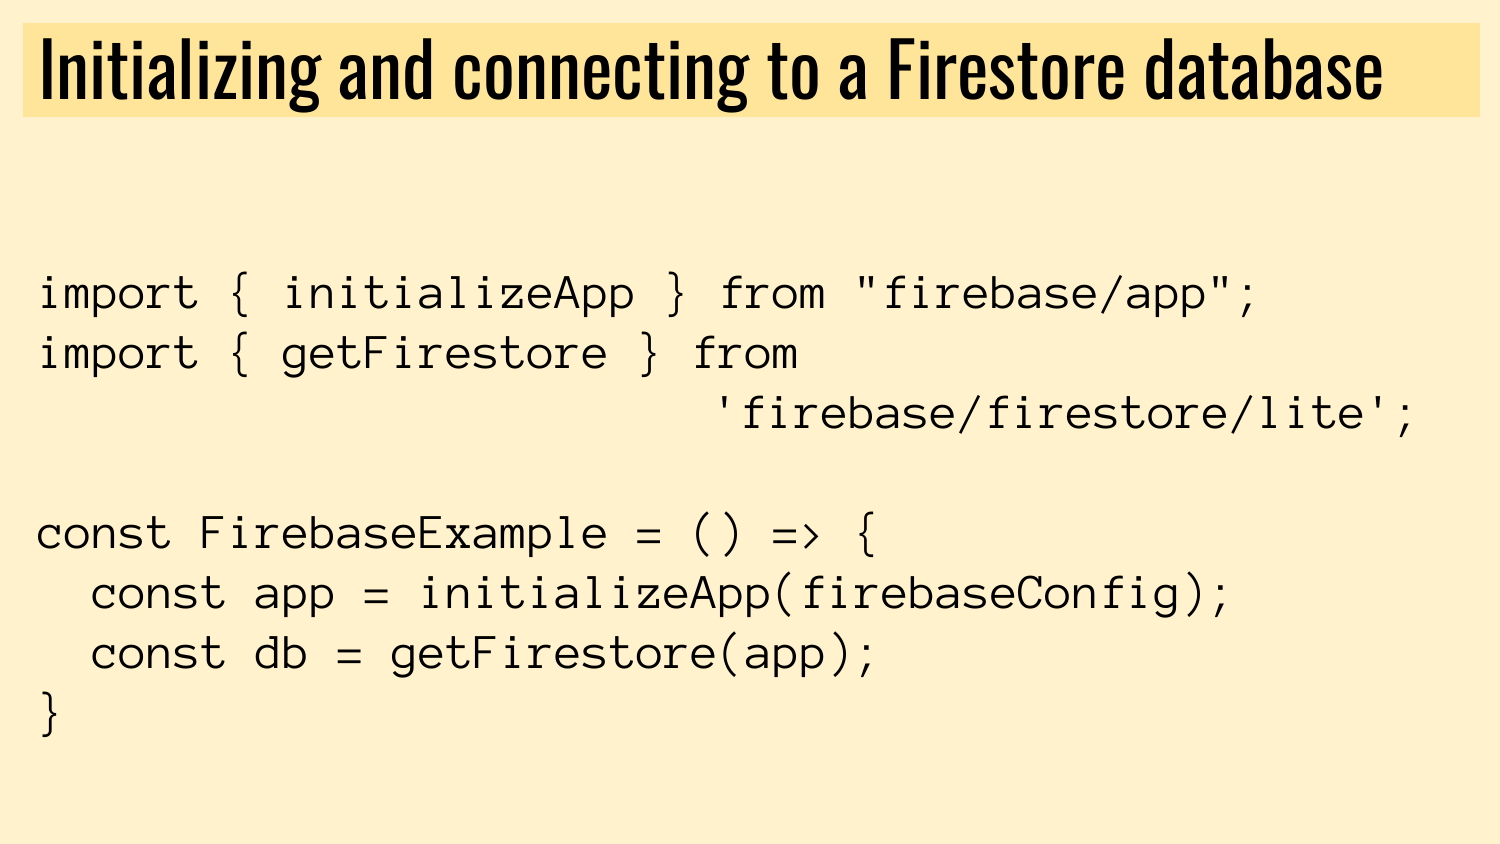

# Initializing and connecting to a Firestore database

import { initializeApp } from "firebase/app";
import { getFirestore } from
'firebase/firestore/lite';

const FirebaseExample = () => {
  const app = initializeApp(firebaseConfig);
  const db = getFirestore(app);
}